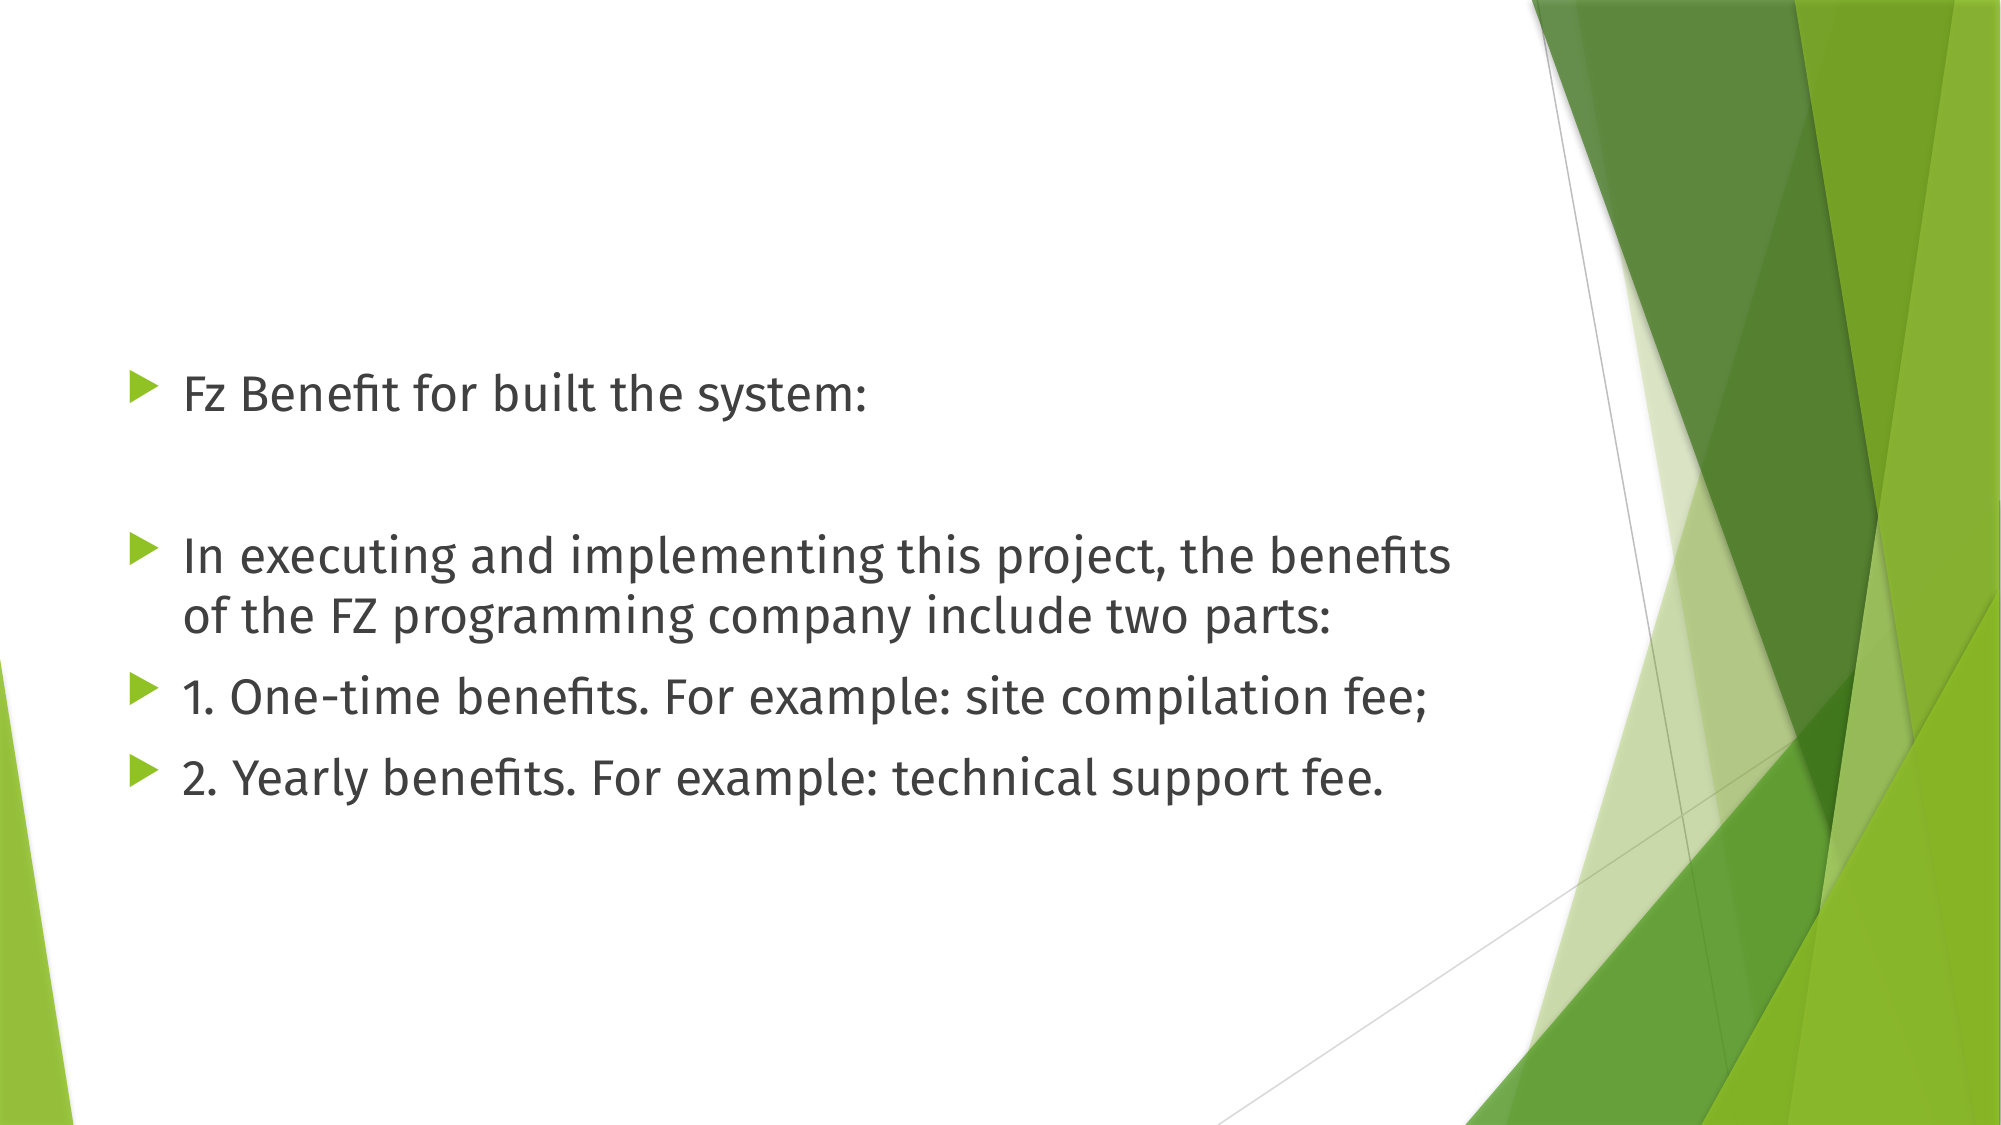

#
Fz Benefit for built the system:

In executing and implementing this project, the benefits of the FZ programming company include two parts:
1. One-time benefits. For example: site compilation fee;
2. Yearly benefits. For example: technical support fee.